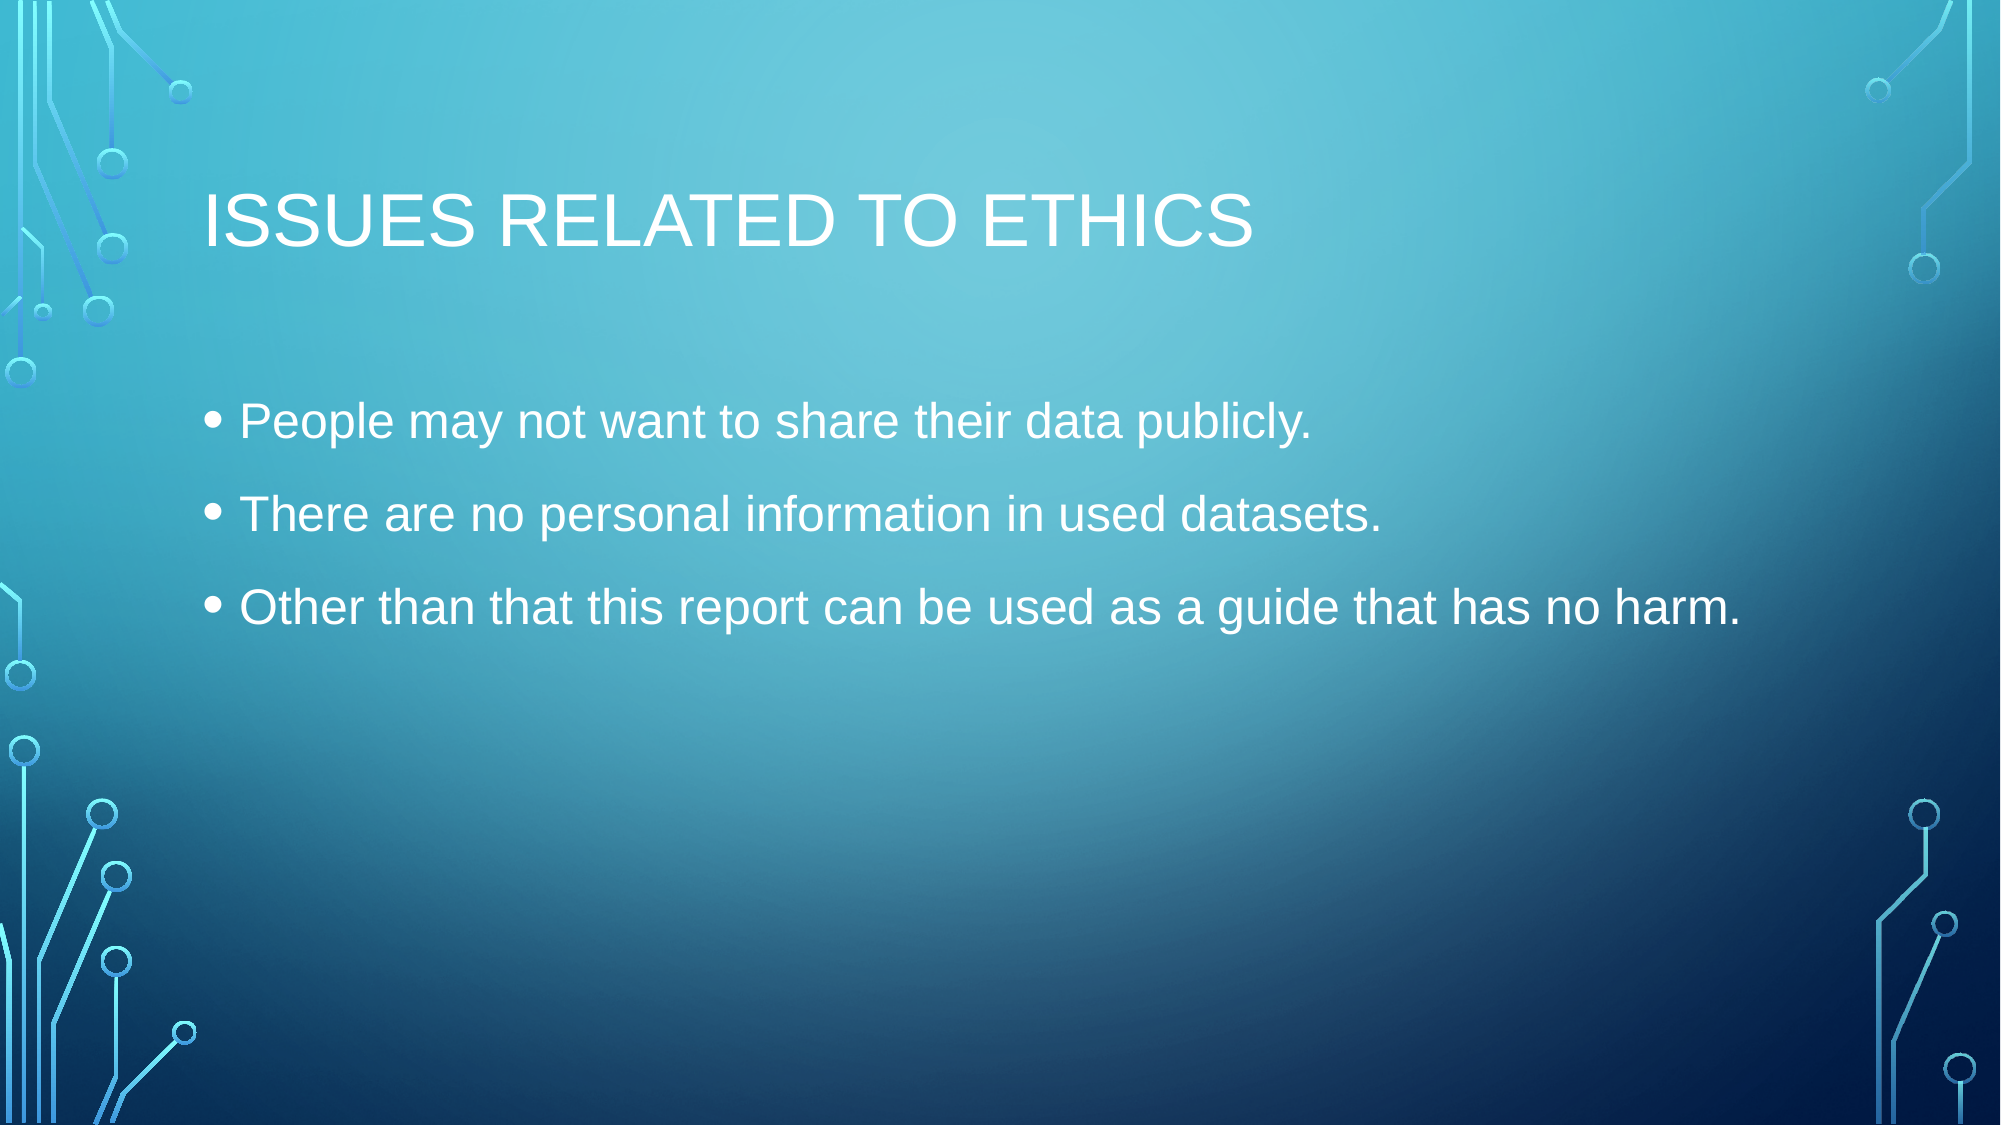

# Issues related to ethıcs
People may not want to share their data publicly.
There are no personal information in used datasets.
Other than that this report can be used as a guide that has no harm.